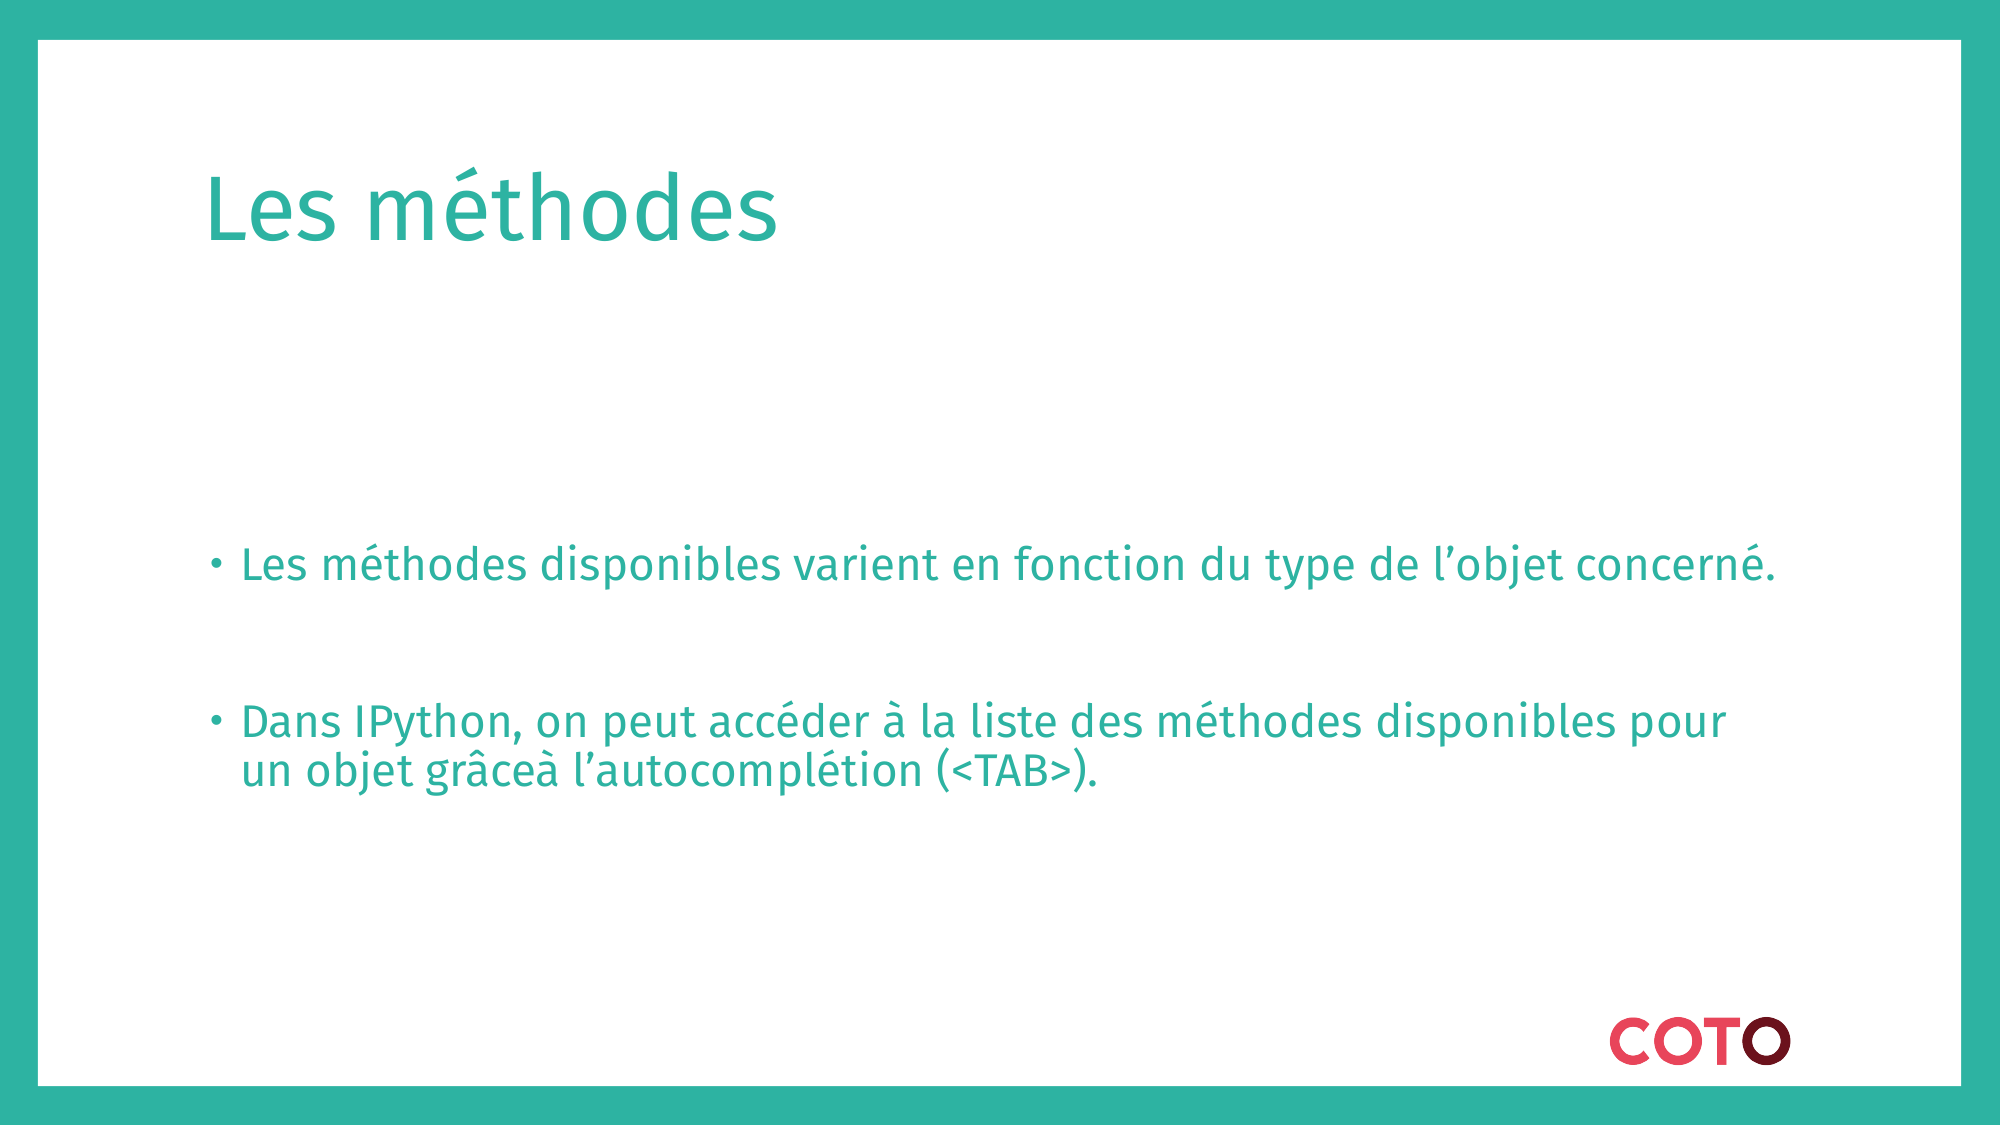

# Les méthodes
Les méthodes disponibles varient en fonction du type de l’objet concerné.

Dans IPython, on peut accéder à la liste des méthodes disponibles pour un objet grâceà l’autocomplétion (<TAB>).